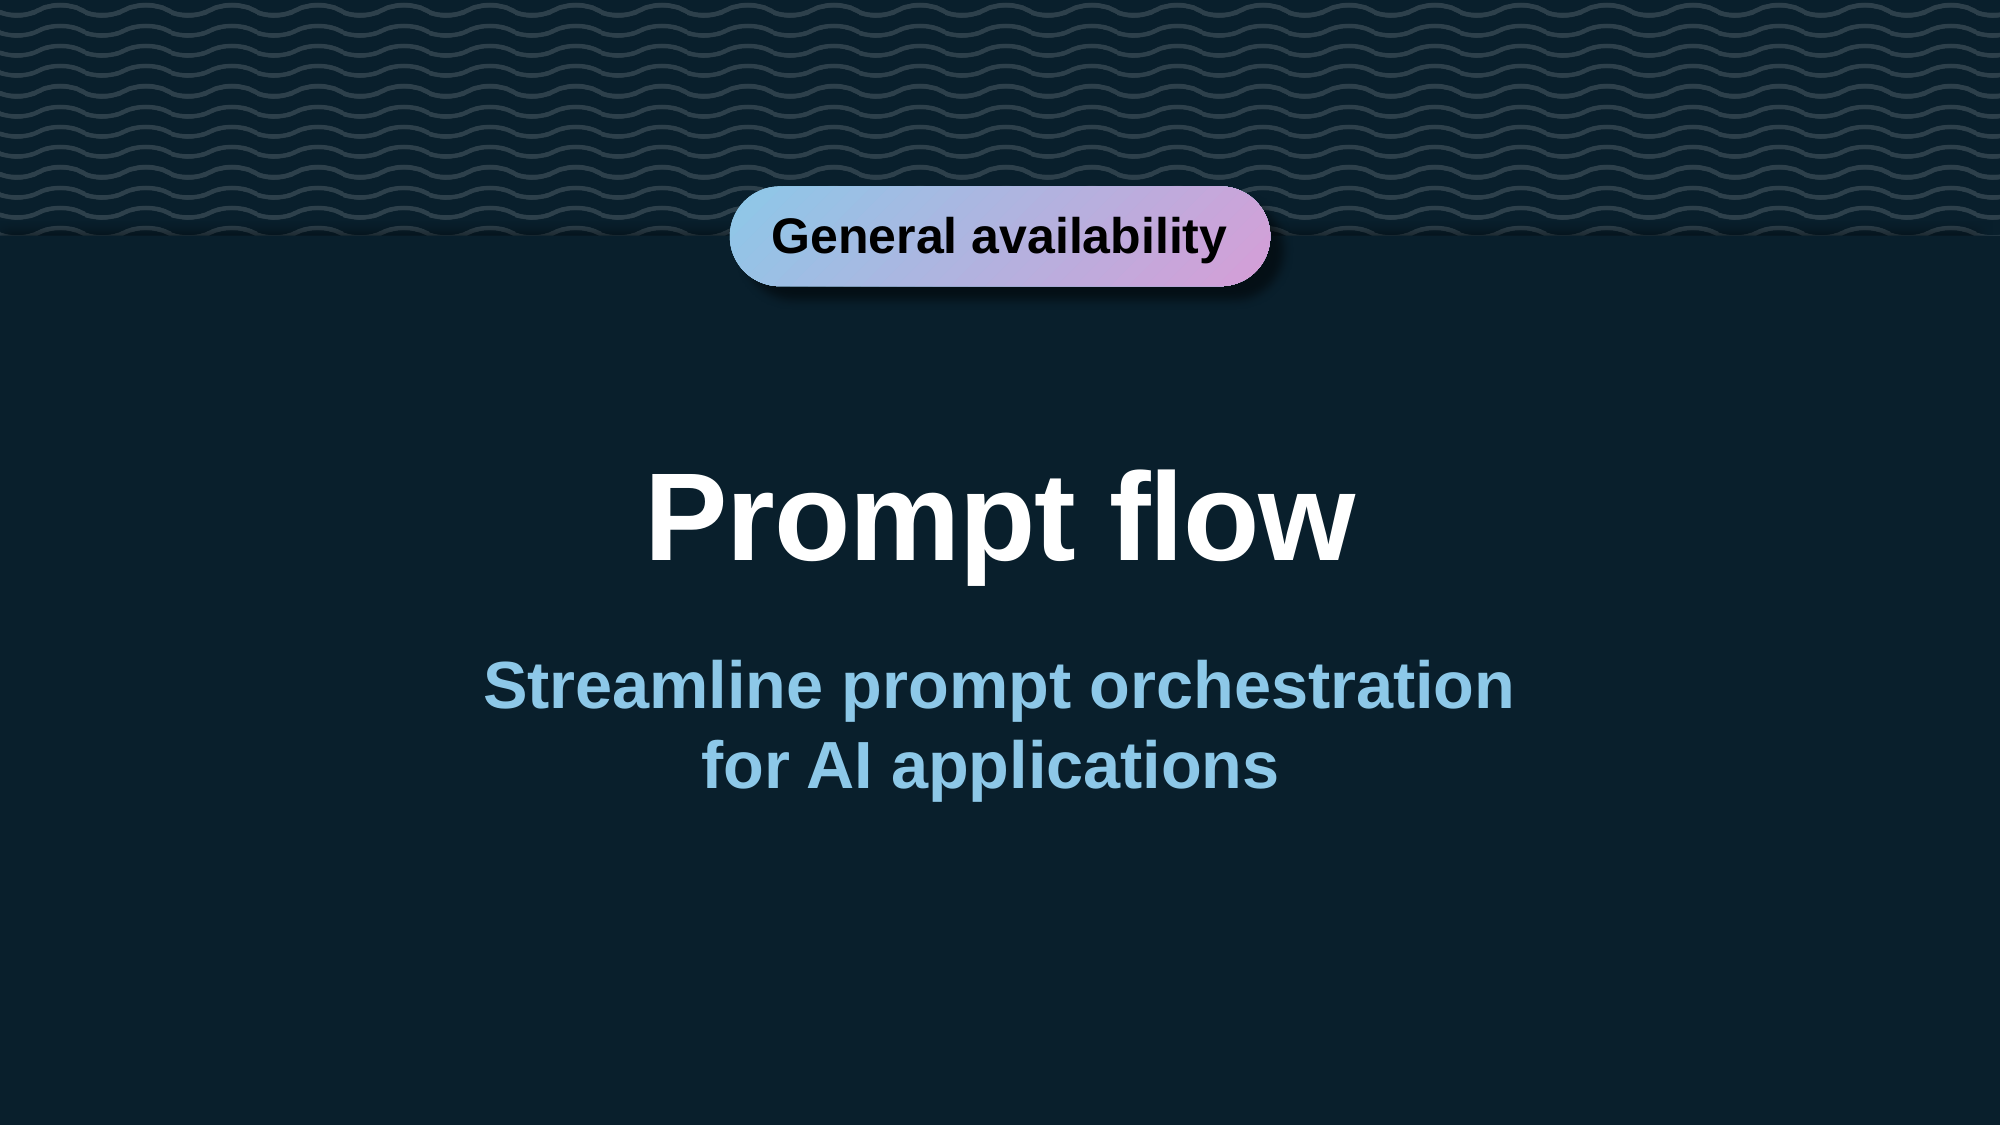

General availability

Prompt flow
Streamline prompt orchestration for AI applications